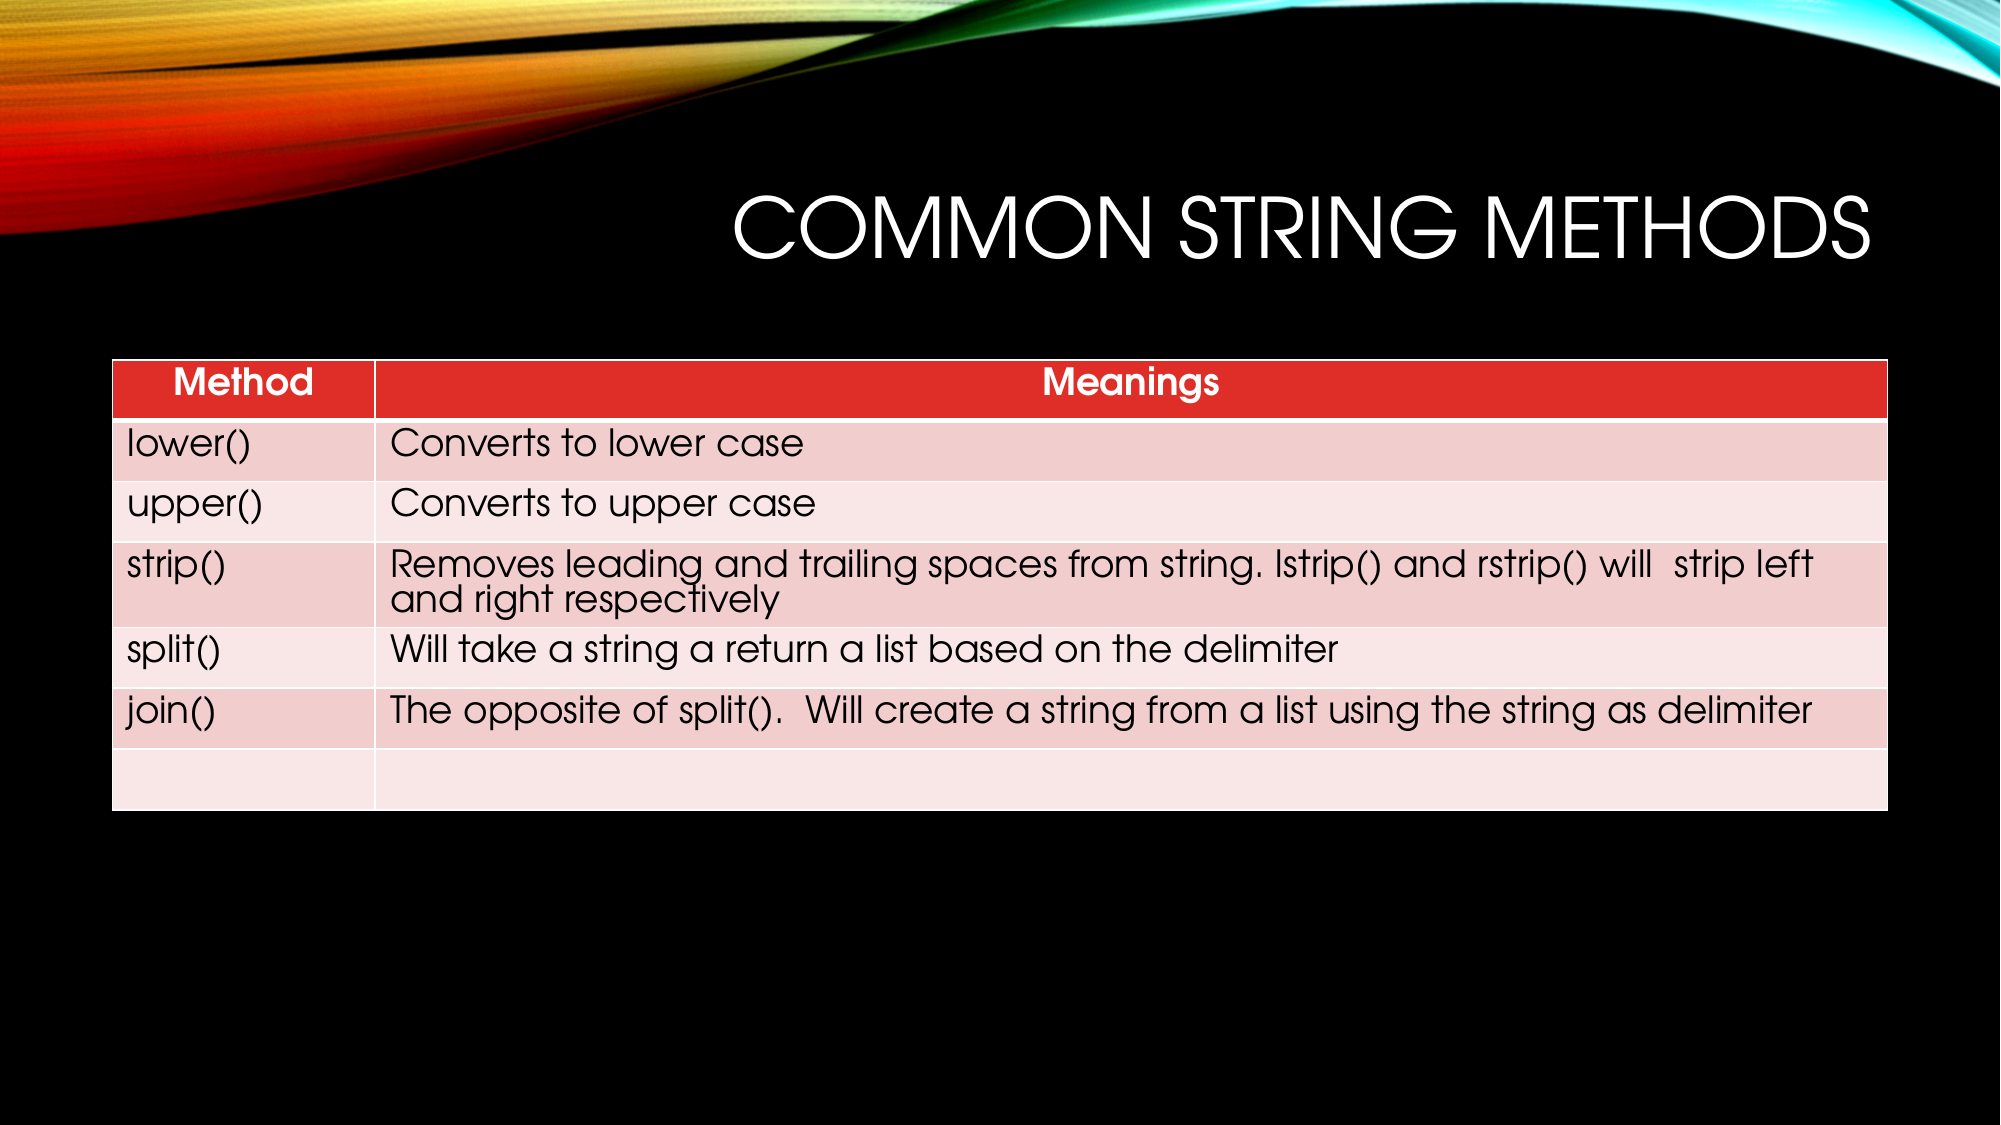

# Common String Methods
| Method | Meanings |
| --- | --- |
| lower() | Converts to lower case |
| upper() | Converts to upper case |
| strip() | Removes leading and trailing spaces from string. lstrip() and rstrip() will strip left and right respectively |
| split() | Will take a string a return a list based on the delimiter |
| join() | The opposite of split(). Will create a string from a list using the string as delimiter |
|  |  |